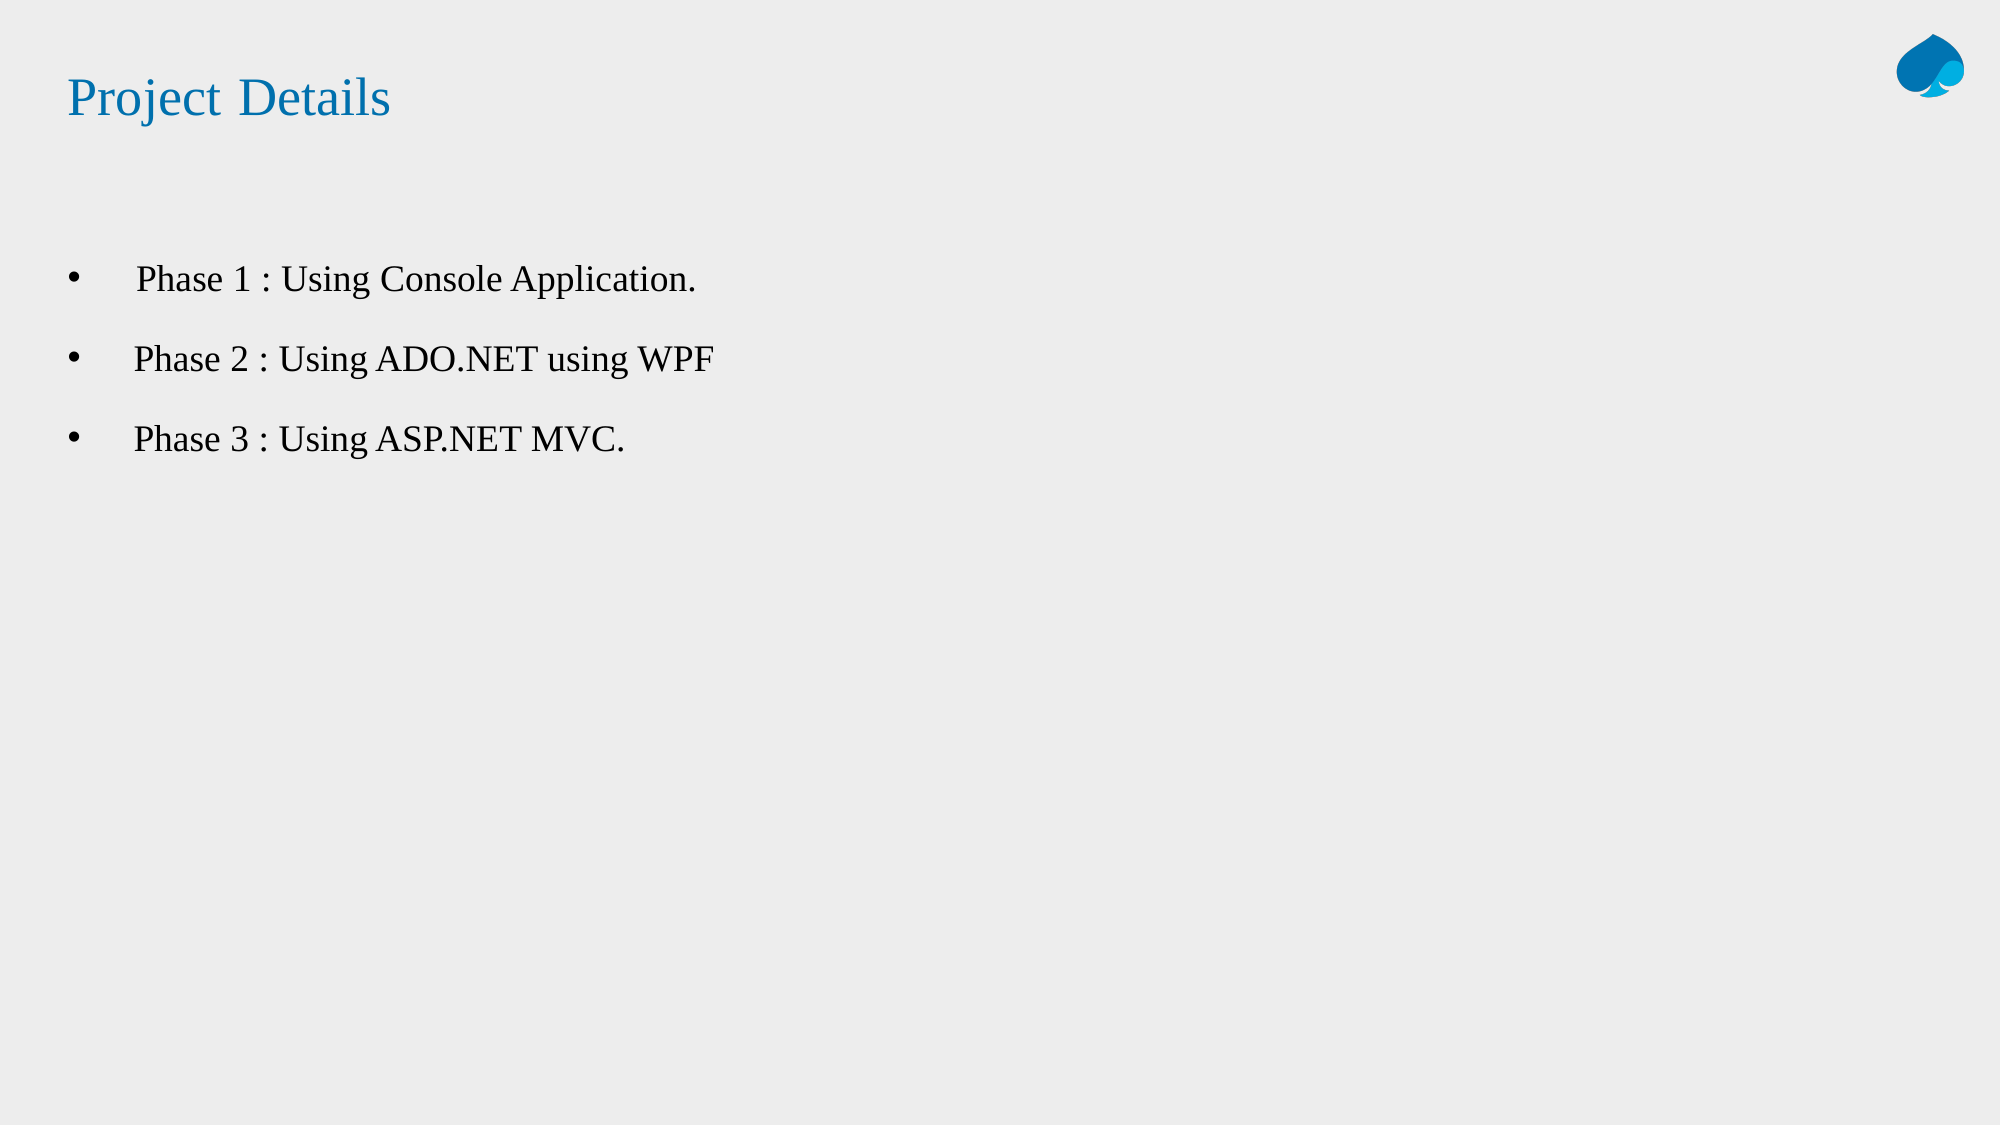

# Project Details
 Phase 1 : Using Console Application.
 Phase 2 : Using ADO.NET using WPF
 Phase 3 : Using ASP.NET MVC.